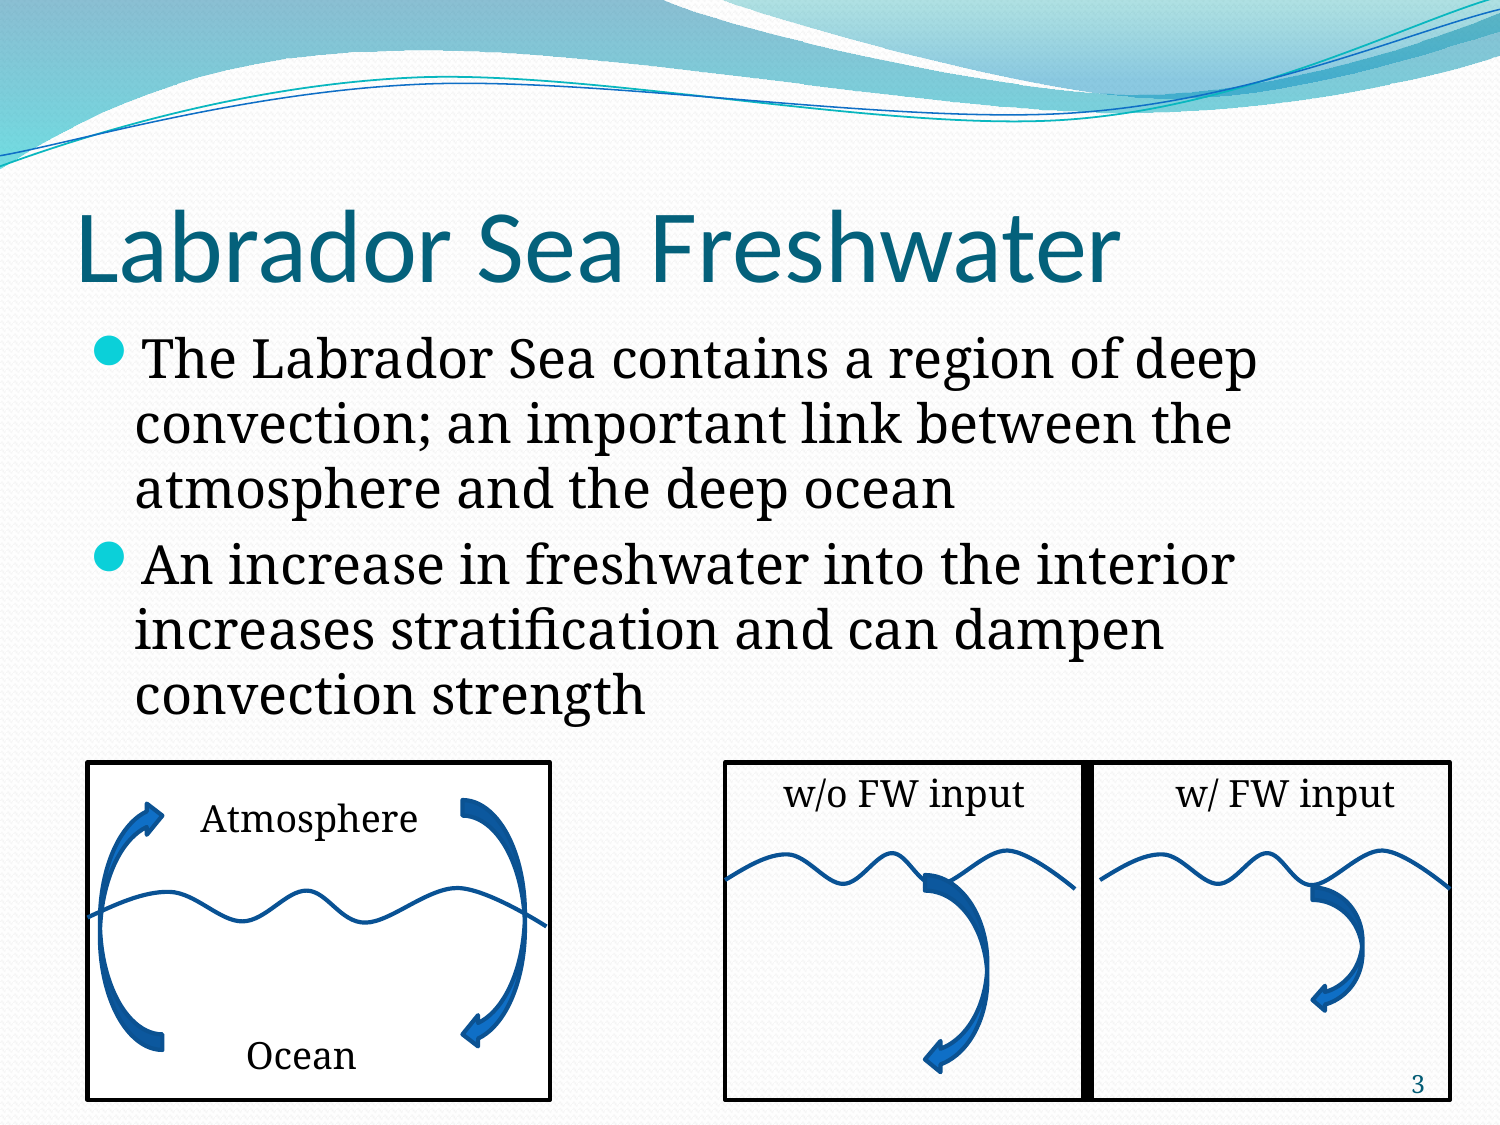

# Labrador Sea Freshwater
The Labrador Sea contains a region of deep convection; an important link between the atmosphere and the deep ocean
An increase in freshwater into the interior increases stratification and can dampen convection strength

w/o FW input
w/ FW input
Atmosphere

Ocean
3